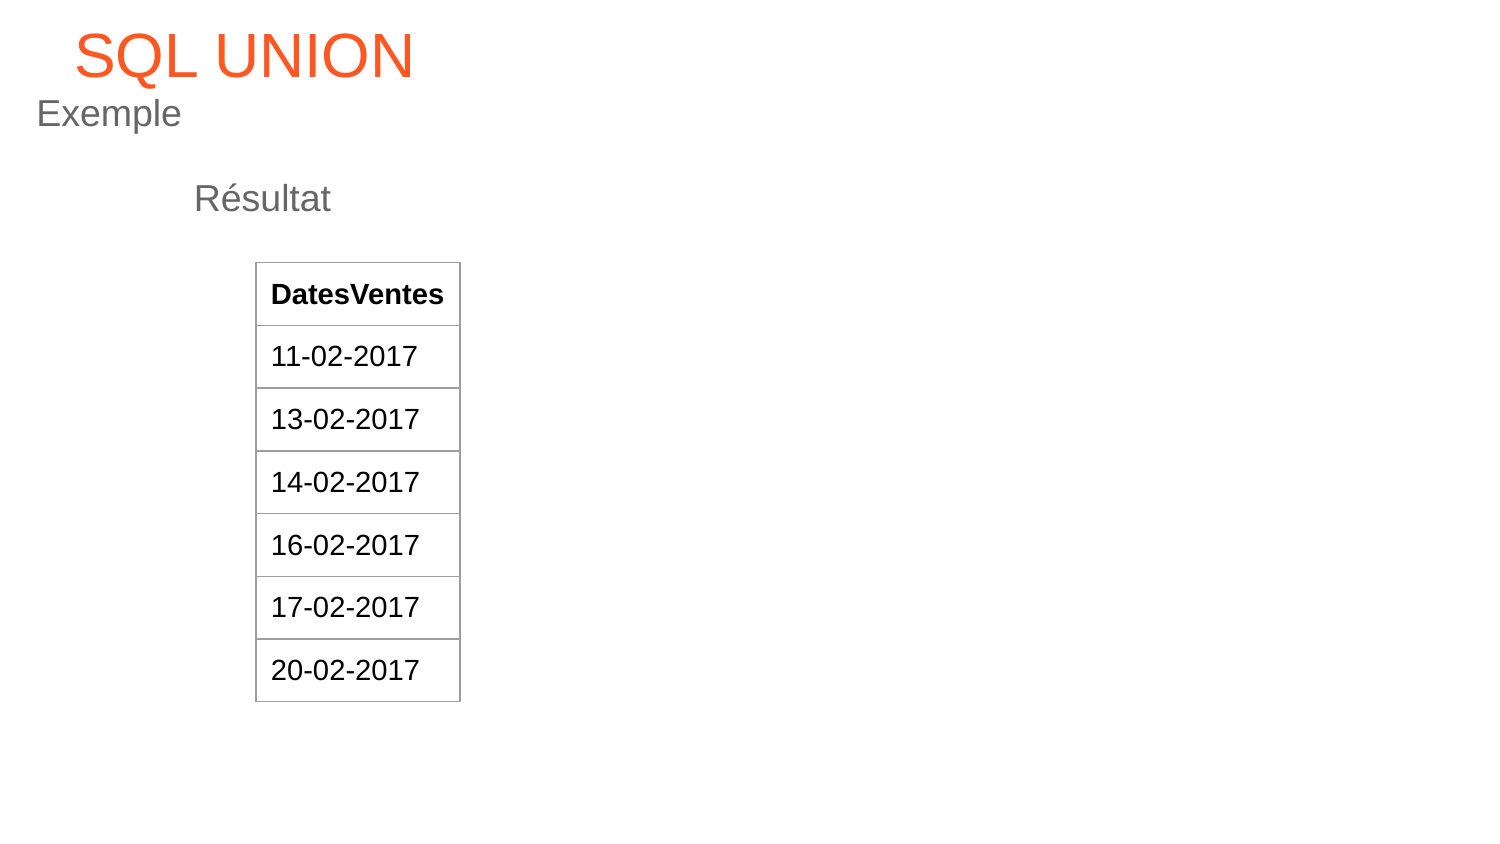

# SQL UNION
Exemple
               Résultat
| DatesVentes |
| --- |
| 11-02-2017 |
| 13-02-2017 |
| 14-02-2017 |
| 16-02-2017 |
| 17-02-2017 |
| 20-02-2017 |